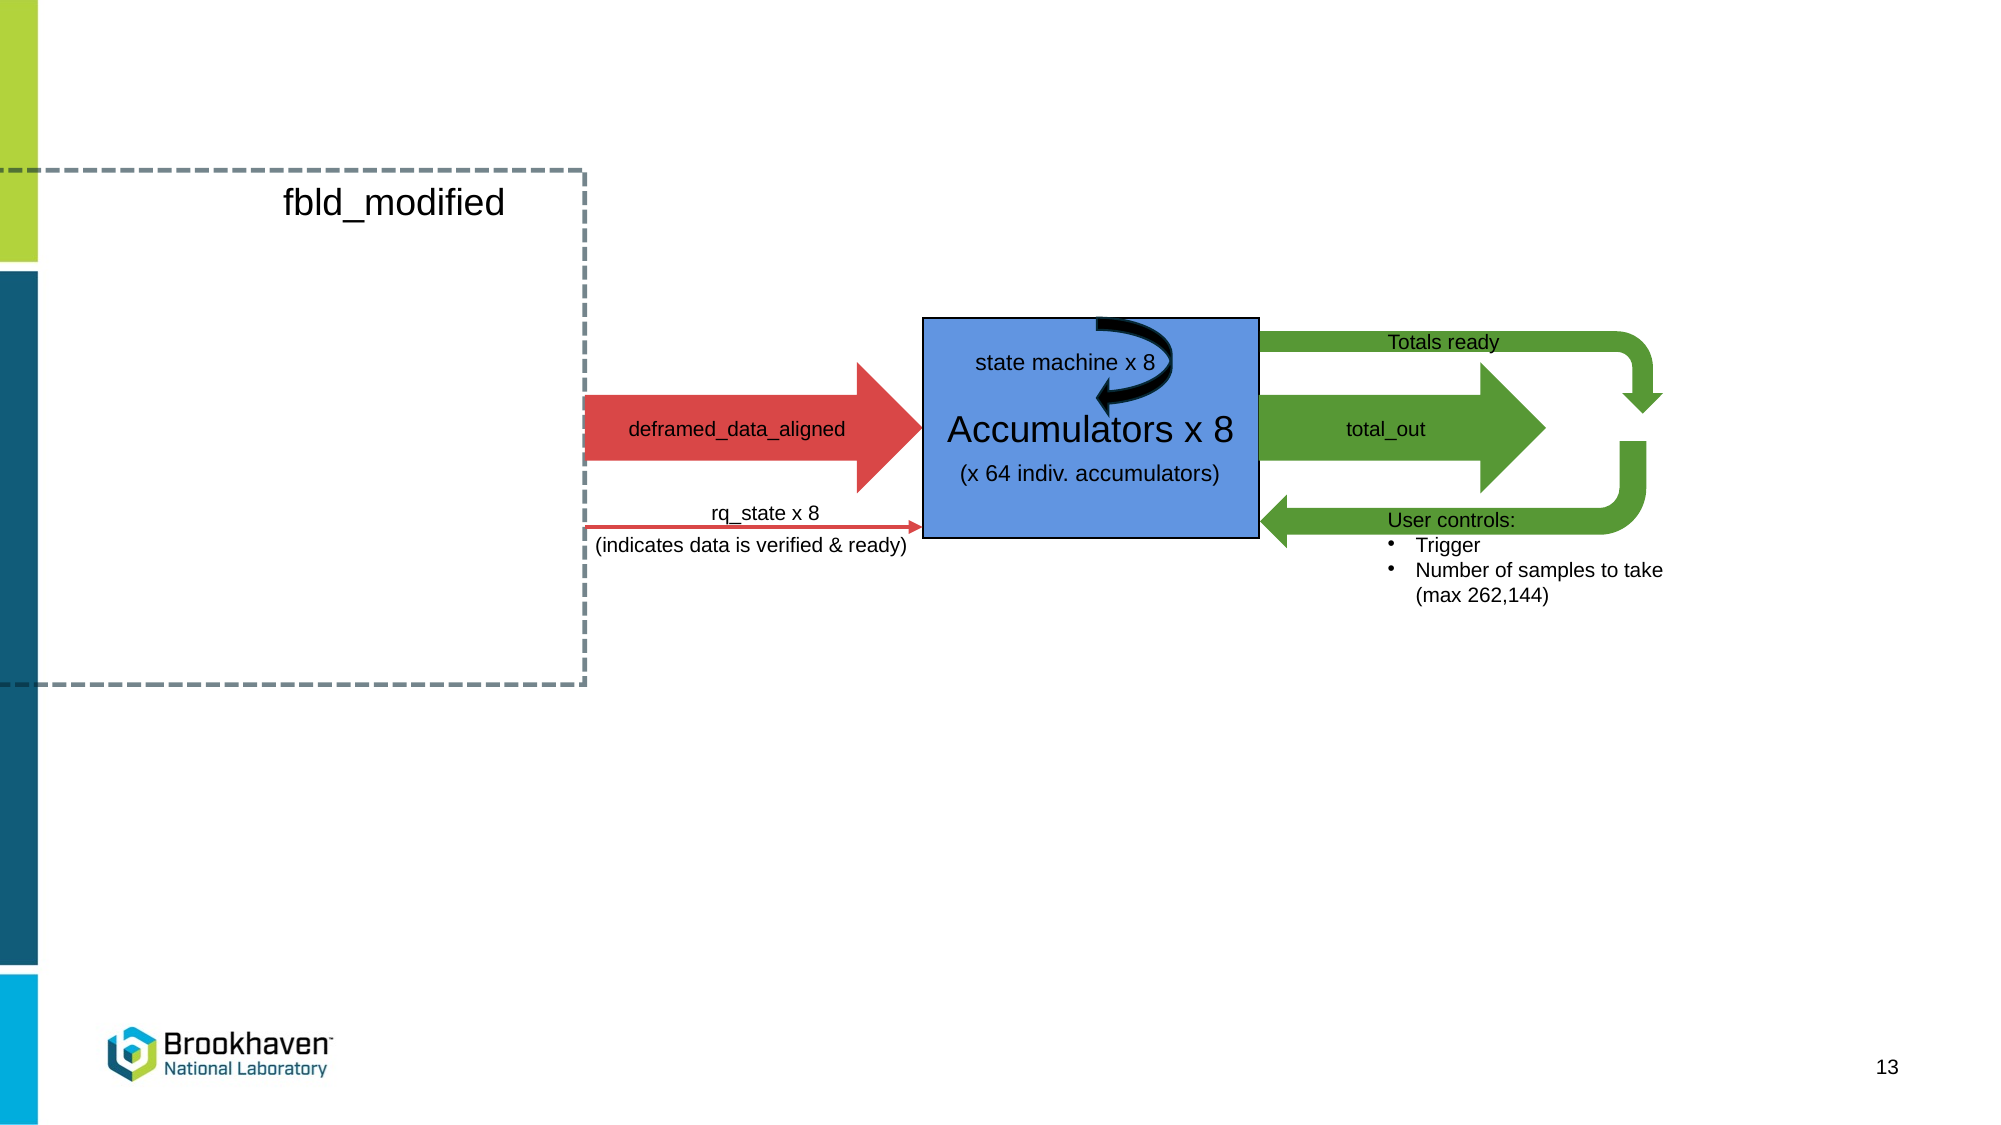

fbld_modified

Accumulators x 8

Totals ready
state machine x 8
deframed_data_aligned
total_out

(x 64 indiv. accumulators)
rq_state x 8
User controls:
Trigger
Number of samples to take (max 262,144)
(indicates data is verified & ready)
13